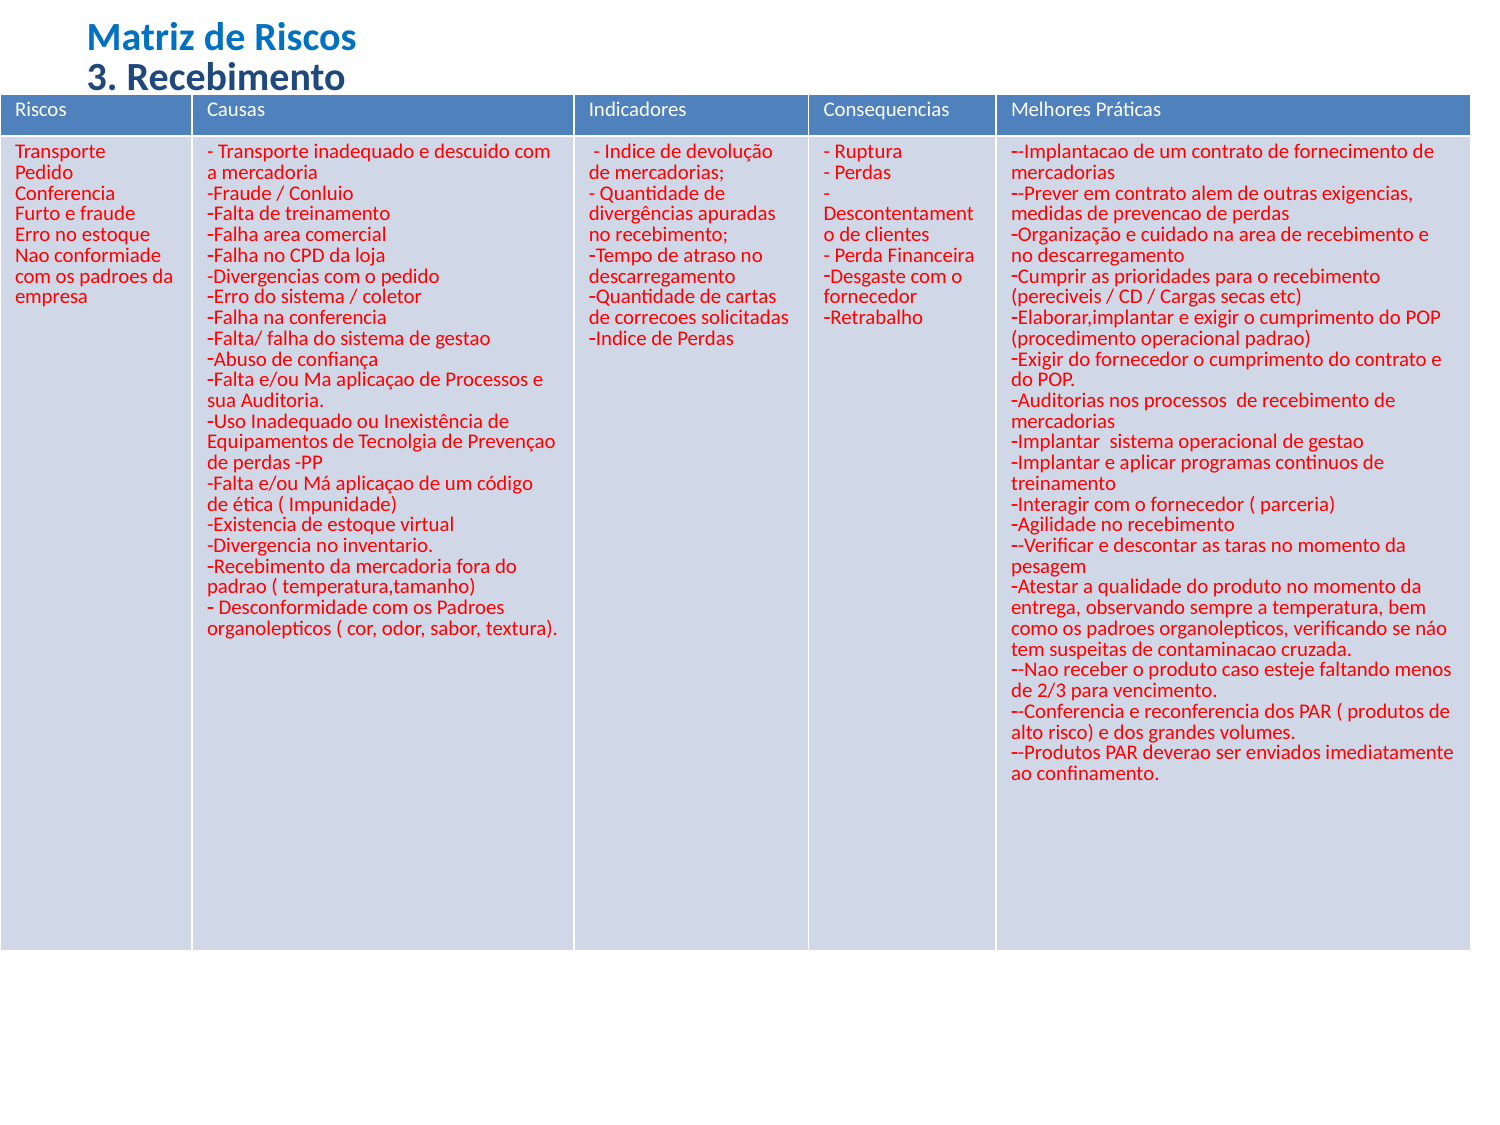

Matriz de Riscos
3. Recebimento
| Riscos | Causas | Indicadores | Consequencias | Melhores Práticas |
| --- | --- | --- | --- | --- |
| Transporte Pedido Conferencia Furto e fraude Erro no estoque Nao conformiade com os padroes da empresa | - Transporte inadequado e descuido com a mercadoria -Fraude / Conluio Falta de treinamento Falha area comercial Falha no CPD da loja -Divergencias com o pedido Erro do sistema / coletor Falha na conferencia Falta/ falha do sistema de gestao Abuso de confiança Falta e/ou Ma aplicaçao de Processos e sua Auditoria. Uso Inadequado ou Inexistência de Equipamentos de Tecnolgia de Prevençao de perdas -PP -Falta e/ou Má aplicaçao de um código de ética ( Impunidade) -Existencia de estoque virtual -Divergencia no inventario. Recebimento da mercadoria fora do padrao ( temperatura,tamanho) Desconformidade com os Padroes organolepticos ( cor, odor, sabor, textura). | - Indice de devolução de mercadorias; - Quantidade de divergências apuradas no recebimento; Tempo de atraso no descarregamento Quantidade de cartas de correcoes solicitadas Indice de Perdas | - Ruptura - Perdas -Descontentamento de clientes - Perda Financeira Desgaste com o fornecedor Retrabalho | -Implantacao de um contrato de fornecimento de mercadorias -Prever em contrato alem de outras exigencias, medidas de prevencao de perdas Organização e cuidado na area de recebimento e no descarregamento Cumprir as prioridades para o recebimento (pereciveis / CD / Cargas secas etc) Elaborar,implantar e exigir o cumprimento do POP (procedimento operacional padrao) Exigir do fornecedor o cumprimento do contrato e do POP. Auditorias nos processos de recebimento de mercadorias Implantar sistema operacional de gestao Implantar e aplicar programas continuos de treinamento Interagir com o fornecedor ( parceria) Agilidade no recebimento -Verificar e descontar as taras no momento da pesagem Atestar a qualidade do produto no momento da entrega, observando sempre a temperatura, bem como os padroes organolepticos, verificando se náo tem suspeitas de contaminacao cruzada. -Nao receber o produto caso esteje faltando menos de 2/3 para vencimento. -Conferencia e reconferencia dos PAR ( produtos de alto risco) e dos grandes volumes. -Produtos PAR deverao ser enviados imediatamente ao confinamento. |